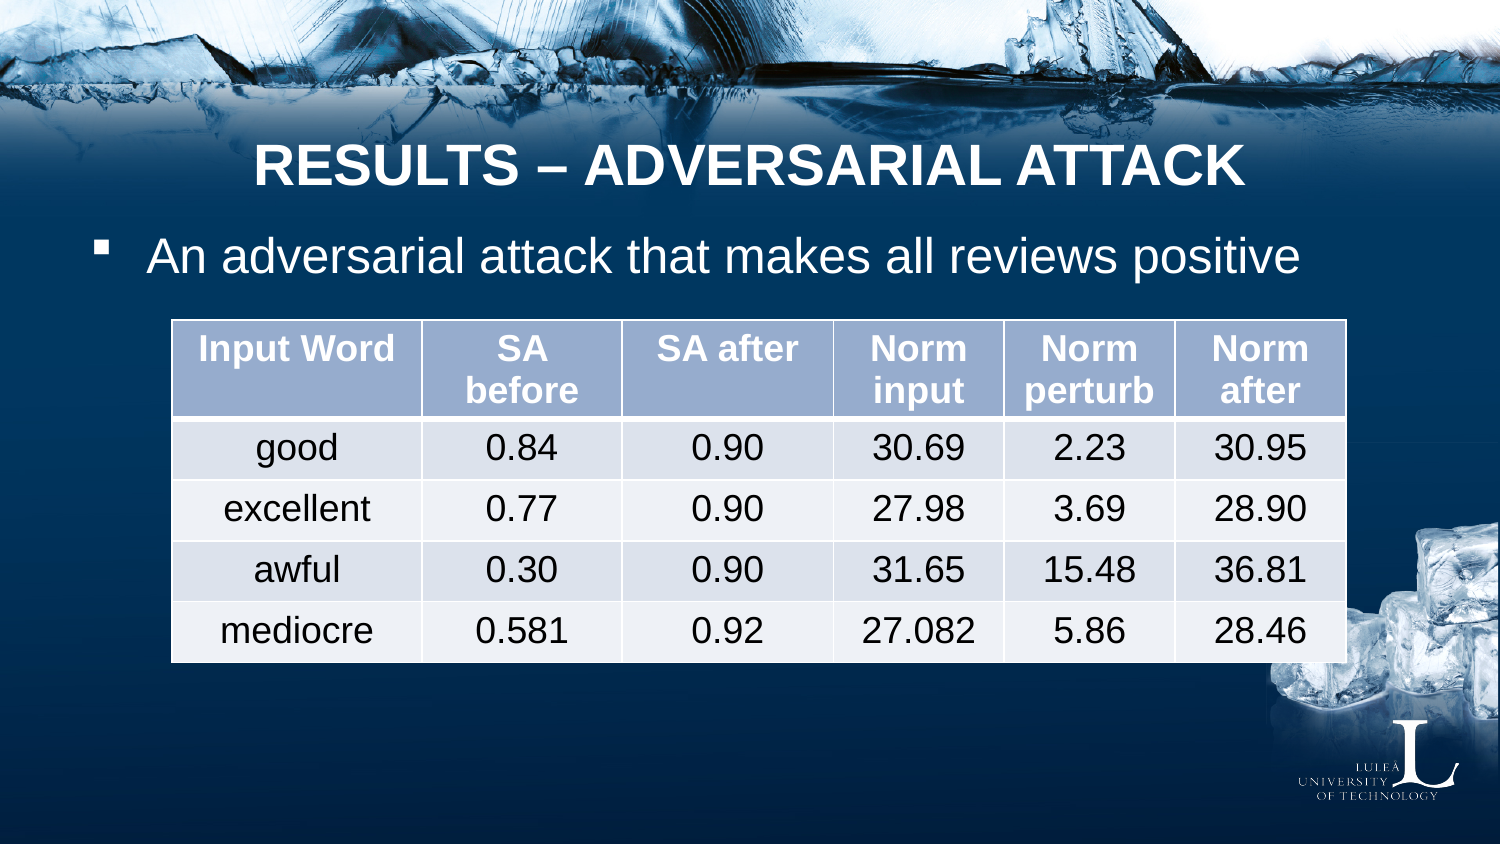

# RESULTS – ADVERSARIAL ATTACK
An adversarial attack that makes all reviews positive
| Input Word | SA before | SA after | Norm input | Norm perturb | Norm after |
| --- | --- | --- | --- | --- | --- |
| good | 0.84 | 0.90 | 30.69 | 2.23 | 30.95 |
| excellent | 0.77 | 0.90 | 27.98 | 3.69 | 28.90 |
| awful | 0.30 | 0.90 | 31.65 | 15.48 | 36.81 |
| mediocre | 0.581 | 0.92 | 27.082 | 5.86 | 28.46 |